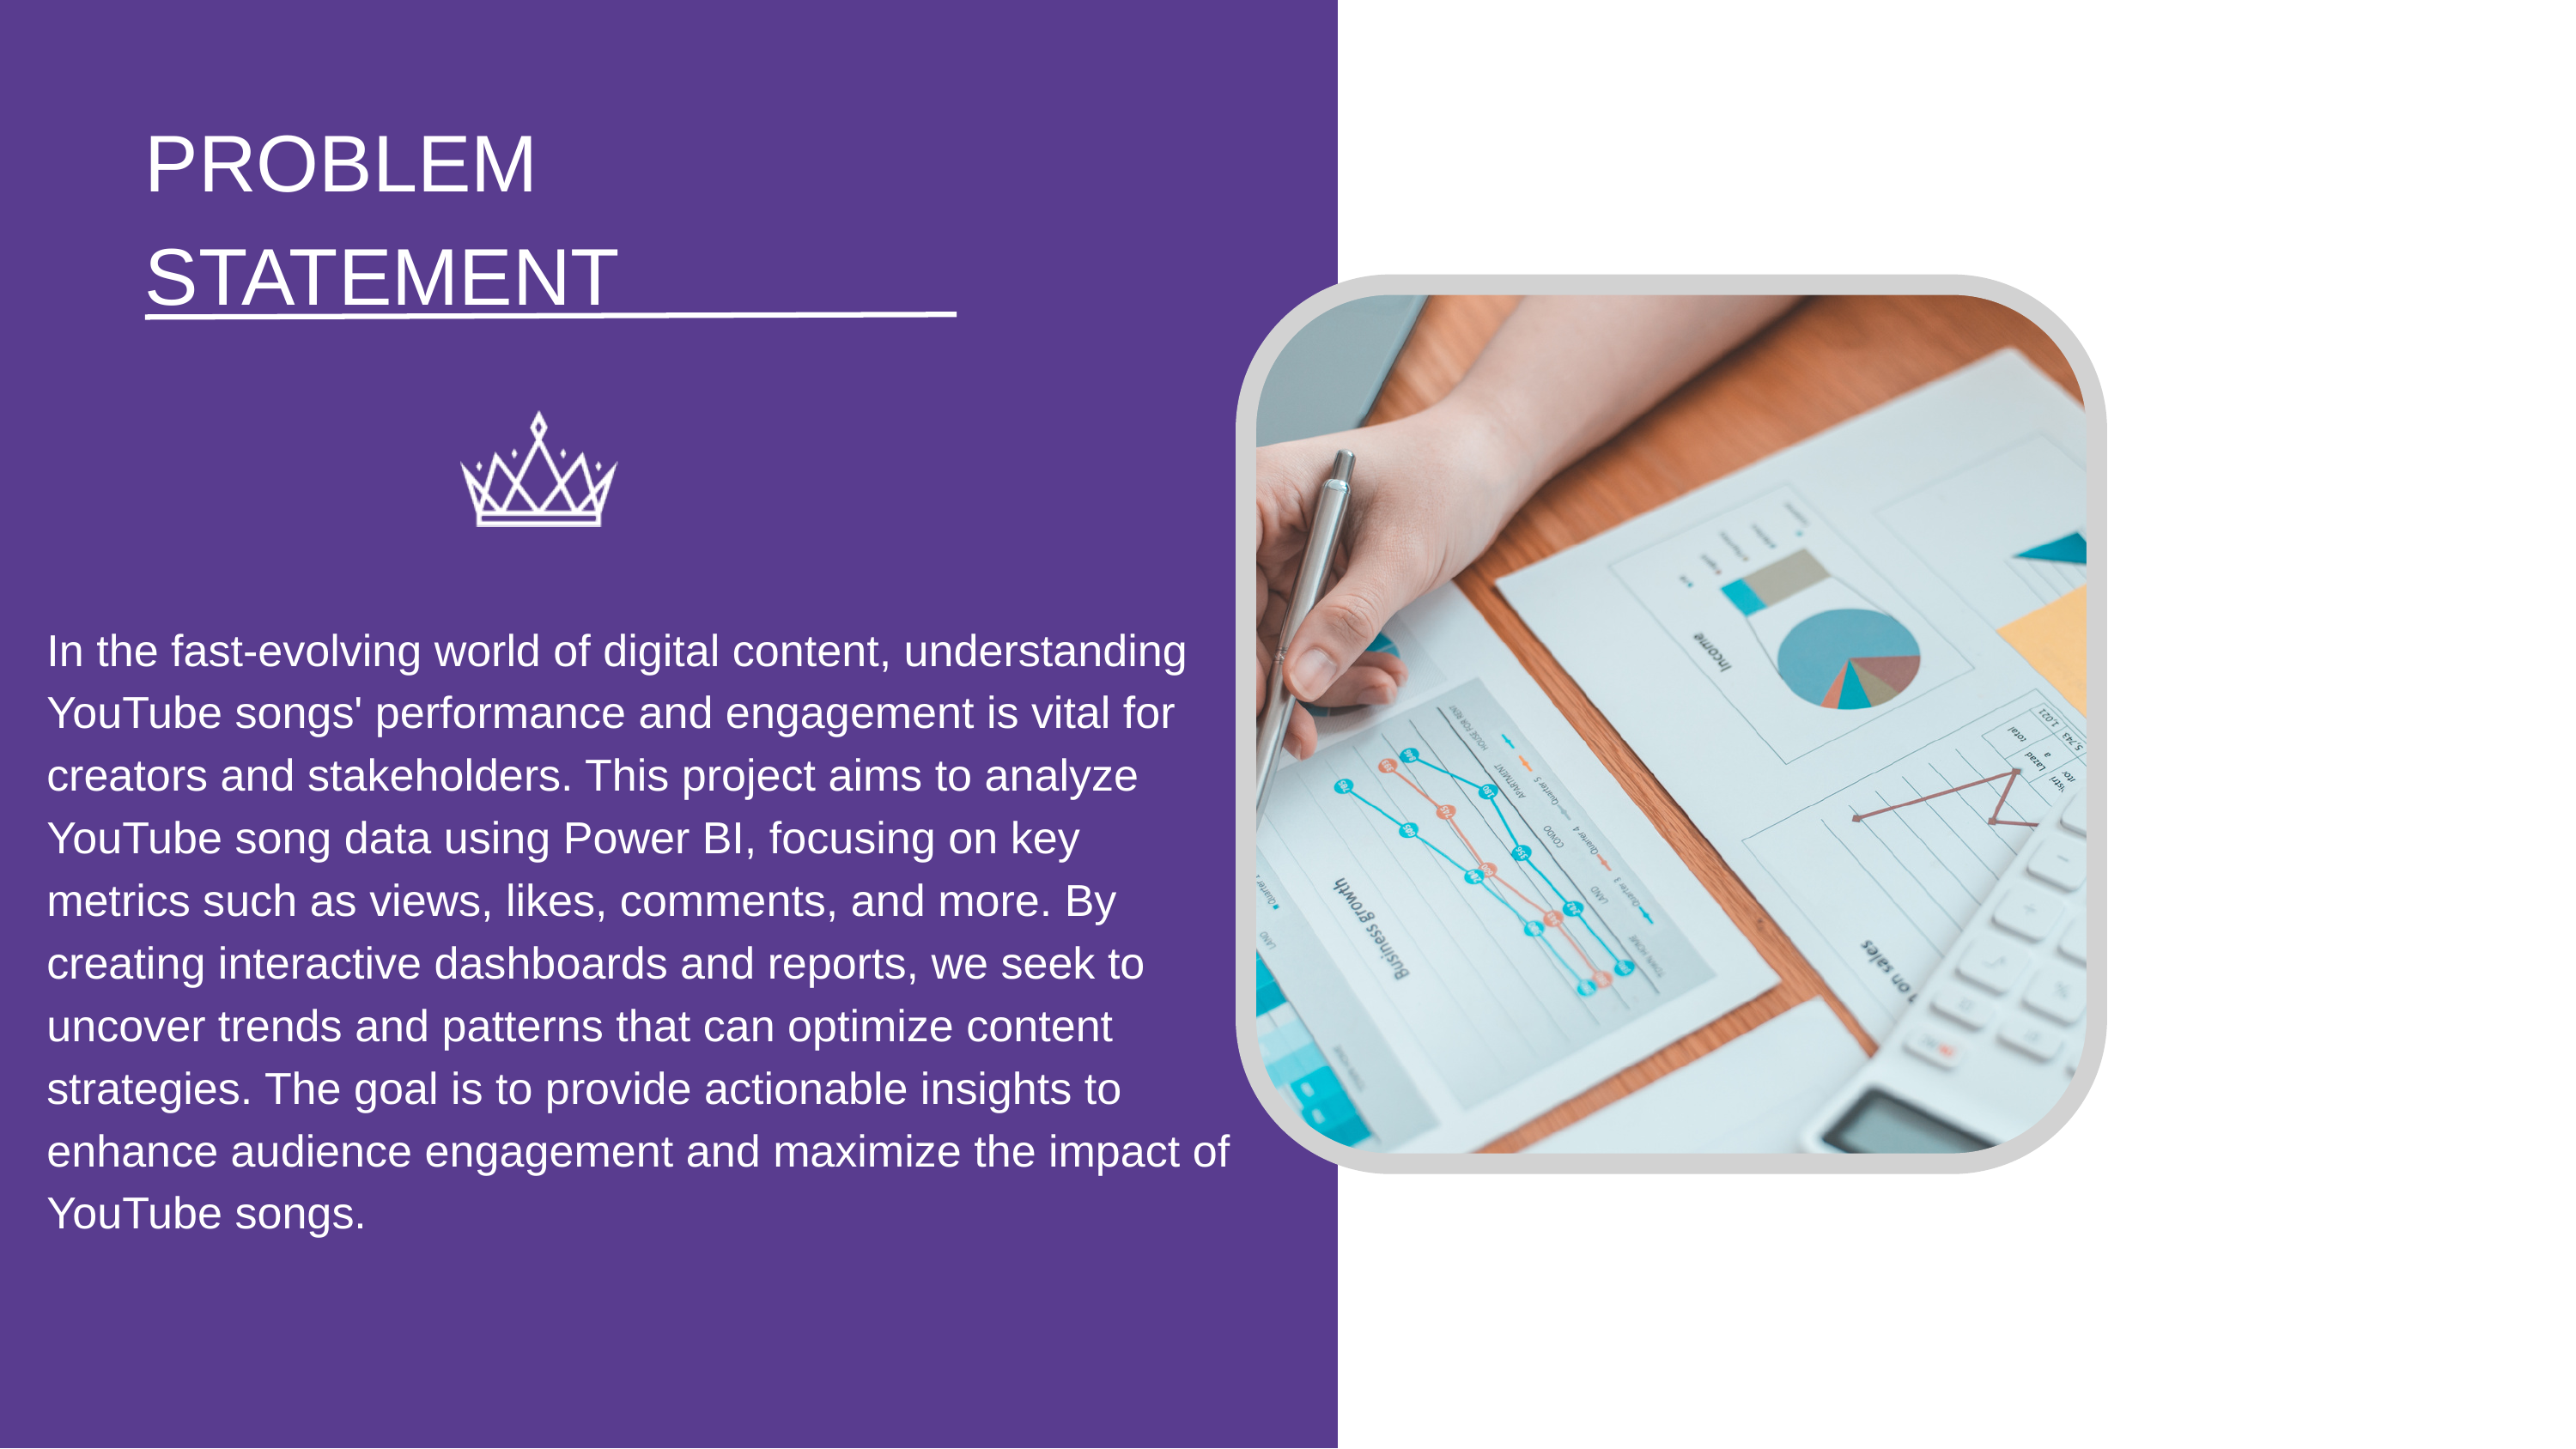

PROBLEM STATEMENT

In the fast-evolving world of digital content, understanding YouTube songs' performance and engagement is vital for creators and stakeholders. This project aims to analyze YouTube song data using Power BI, focusing on key metrics such as views, likes, comments, and more. By creating interactive dashboards and reports, we seek to uncover trends and patterns that can optimize content strategies. The goal is to provide actionable insights to enhance audience engagement and maximize the impact of YouTube songs.